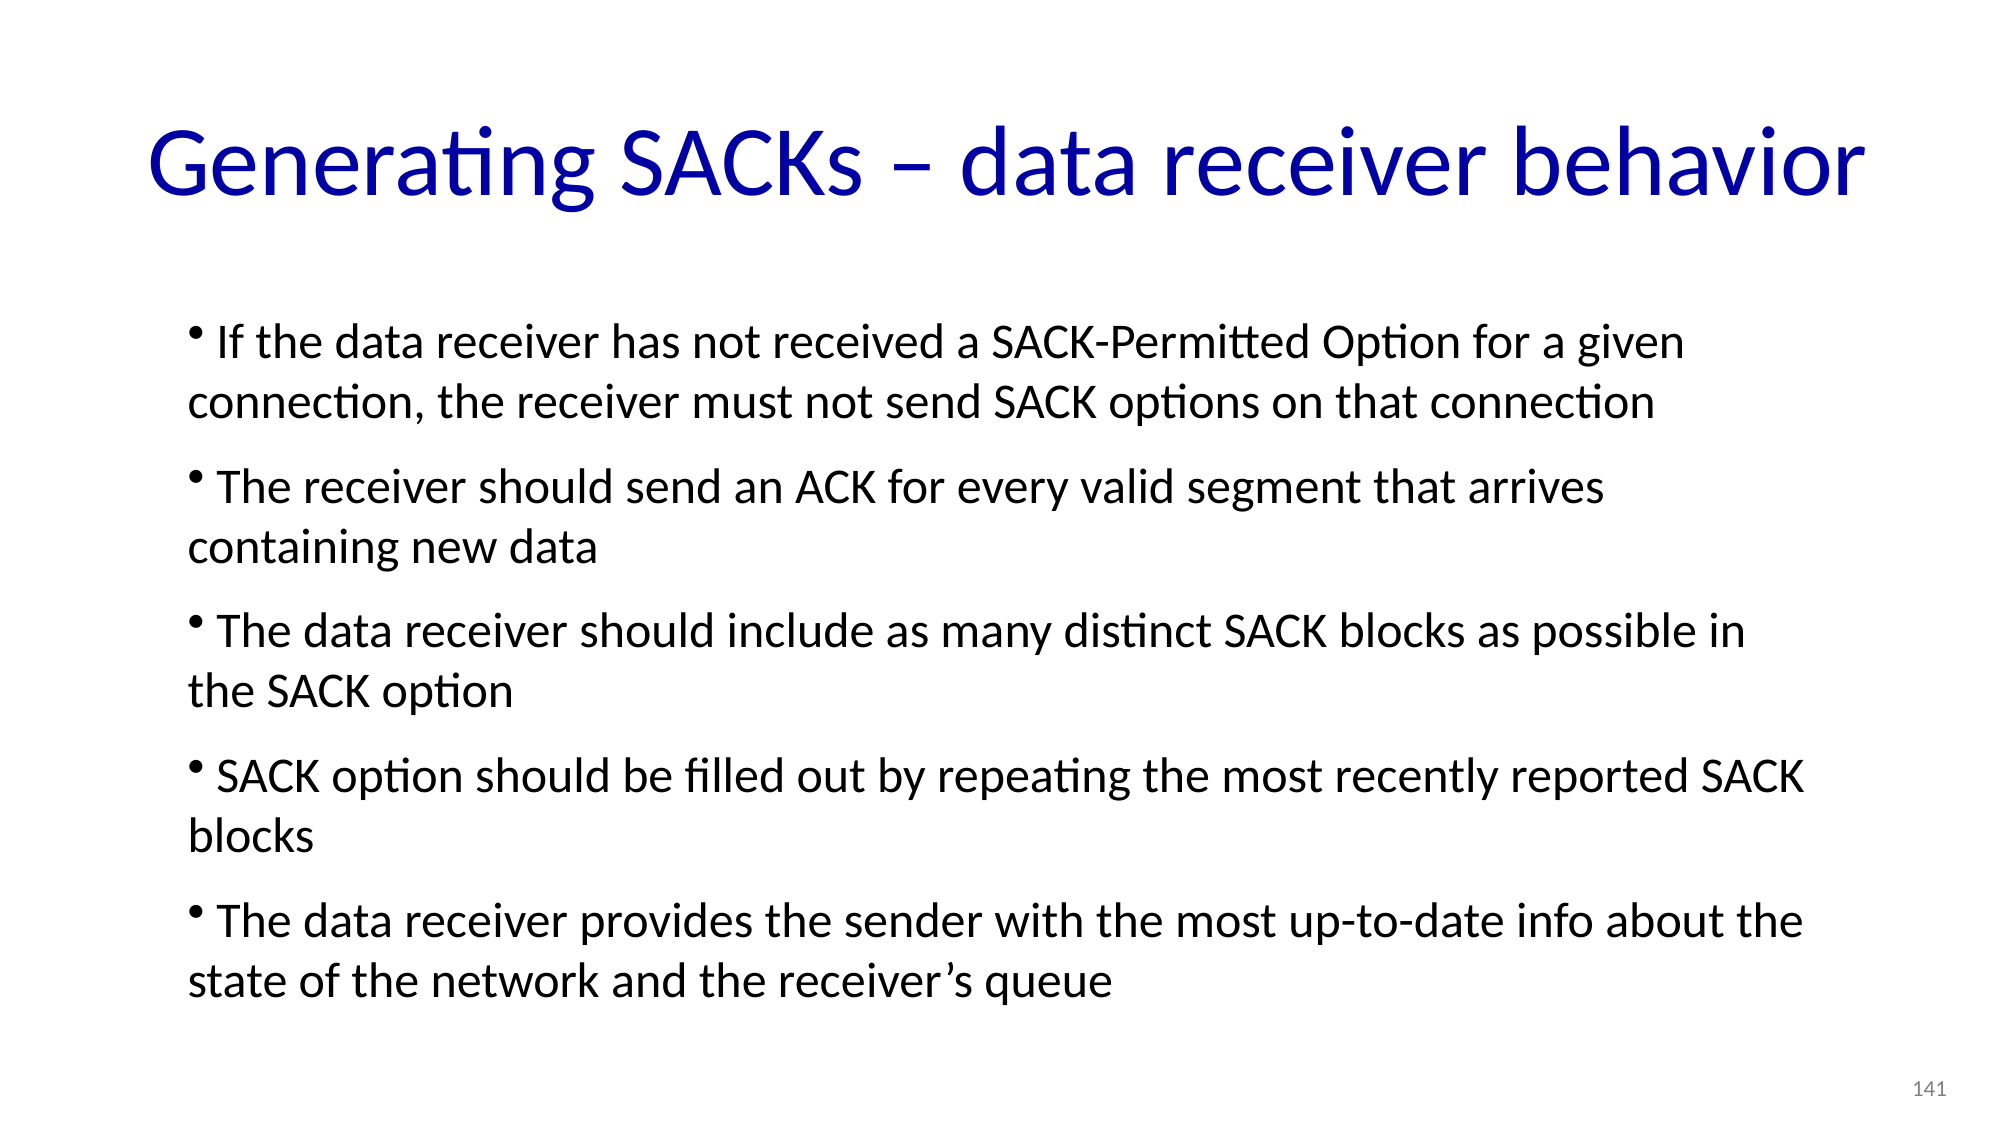

Generating SACKs – data receiver behavior
 If the data receiver has not received a SACK-Permitted Option for a given connection, the receiver must not send SACK options on that connection
 The receiver should send an ACK for every valid segment that arrives containing new data
 The data receiver should include as many distinct SACK blocks as possible in the SACK option
 SACK option should be filled out by repeating the most recently reported SACK blocks
 The data receiver provides the sender with the most up-to-date info about the state of the network and the receiver’s queue
141